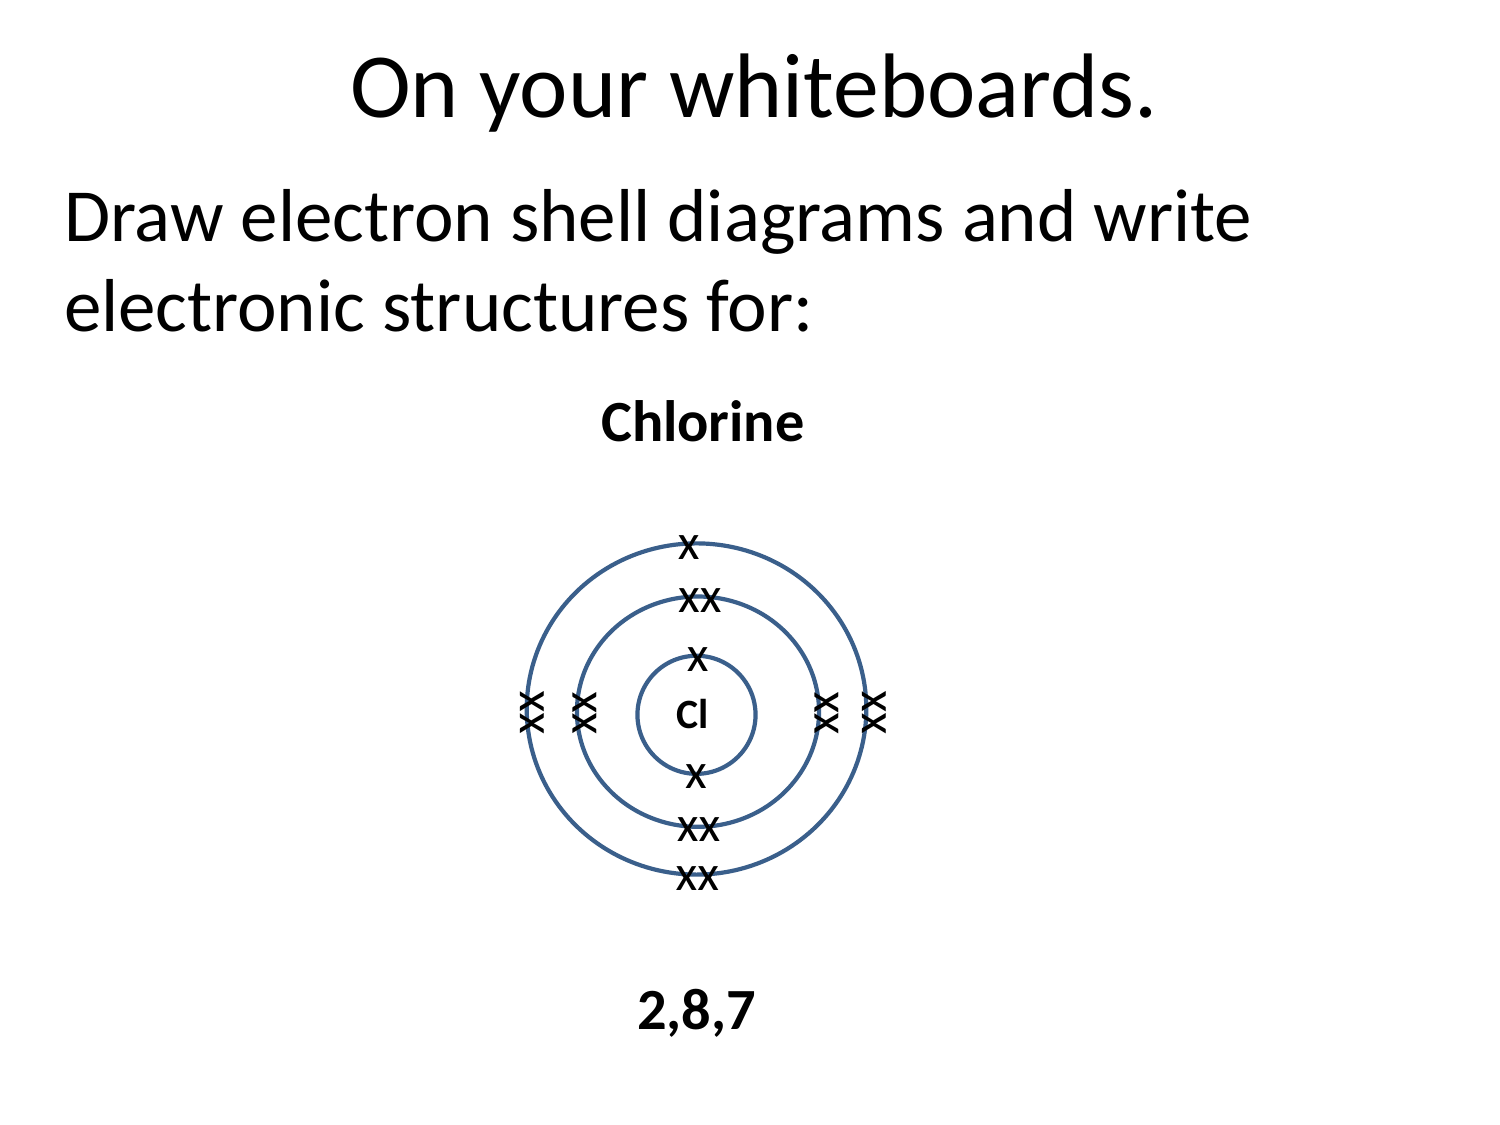

# On your whiteboards.
Draw electron shell diagrams and write electronic structures for:
 Chlorine
x

xx

x

xx
xx
xx
xx
Cl
x
xx
xx
2,8,7